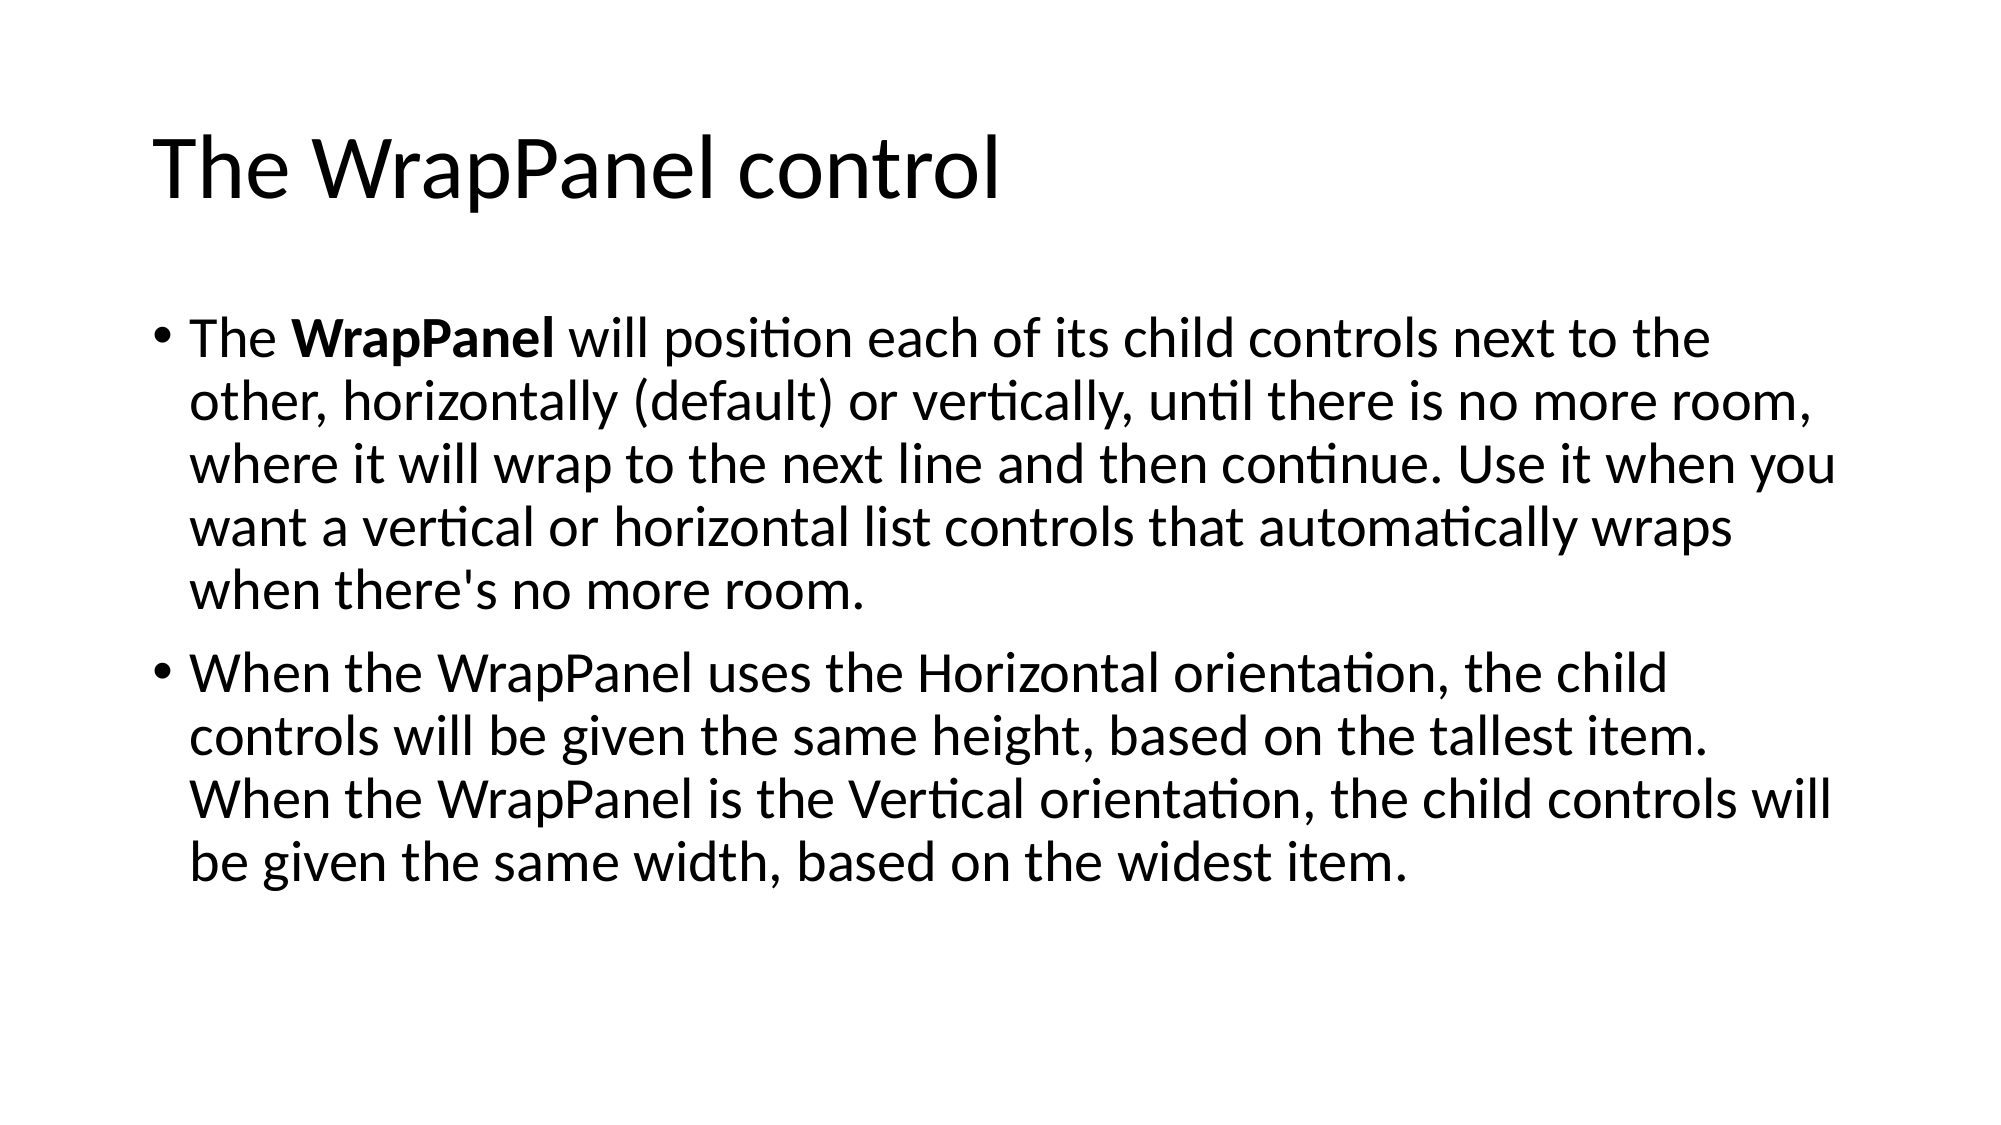

# The WrapPanel control
The WrapPanel will position each of its child controls next to the other, horizontally (default) or vertically, until there is no more room, where it will wrap to the next line and then continue. Use it when you want a vertical or horizontal list controls that automatically wraps when there's no more room.
When the WrapPanel uses the Horizontal orientation, the child controls will be given the same height, based on the tallest item. When the WrapPanel is the Vertical orientation, the child controls will be given the same width, based on the widest item.